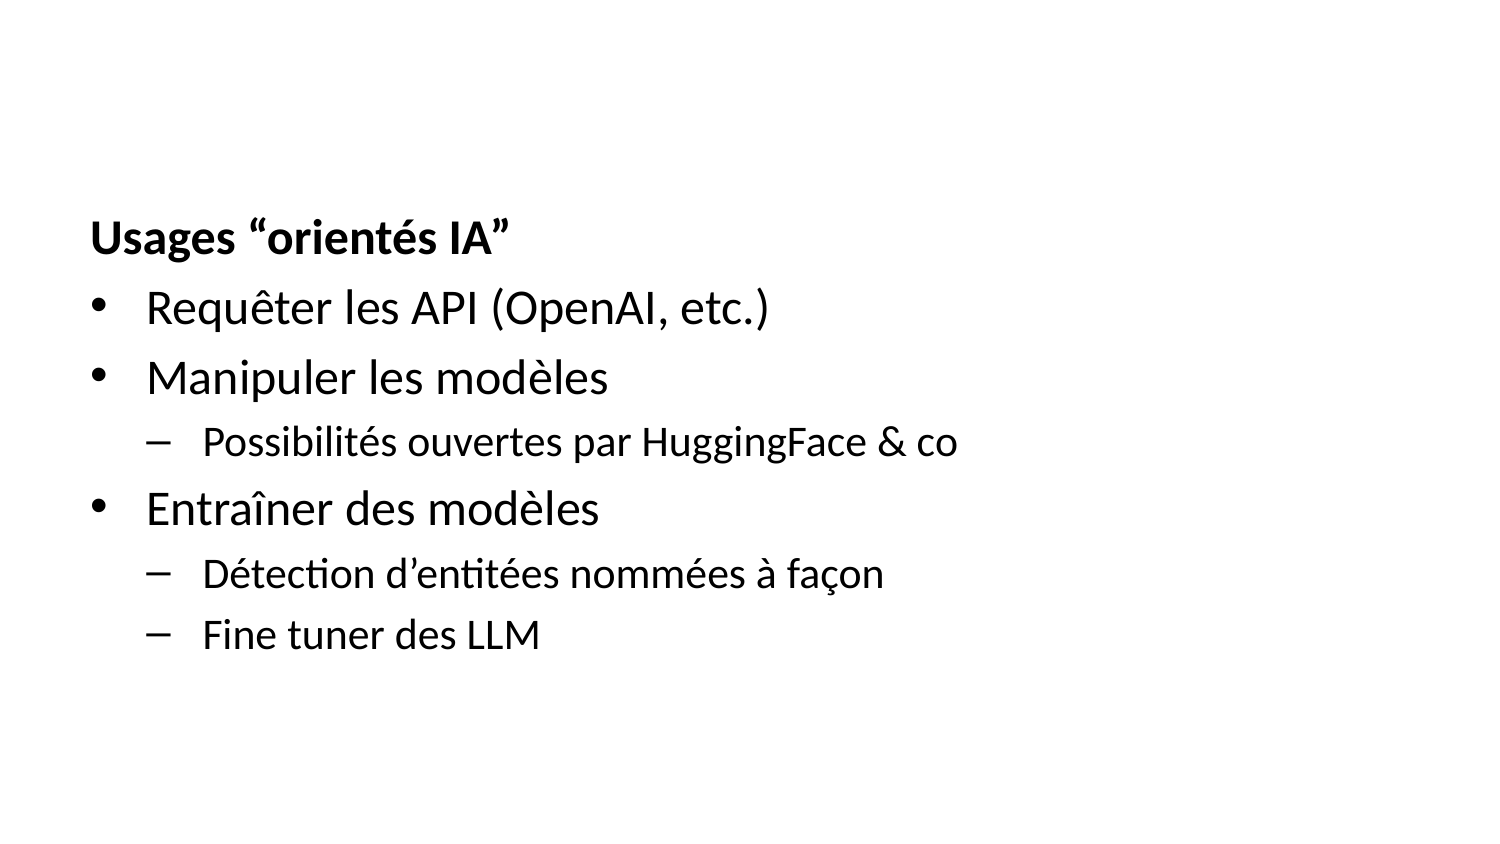

Usages “orientés IA”
Requêter les API (OpenAI, etc.)
Manipuler les modèles
Possibilités ouvertes par HuggingFace & co
Entraîner des modèles
Détection d’entitées nommées à façon
Fine tuner des LLM